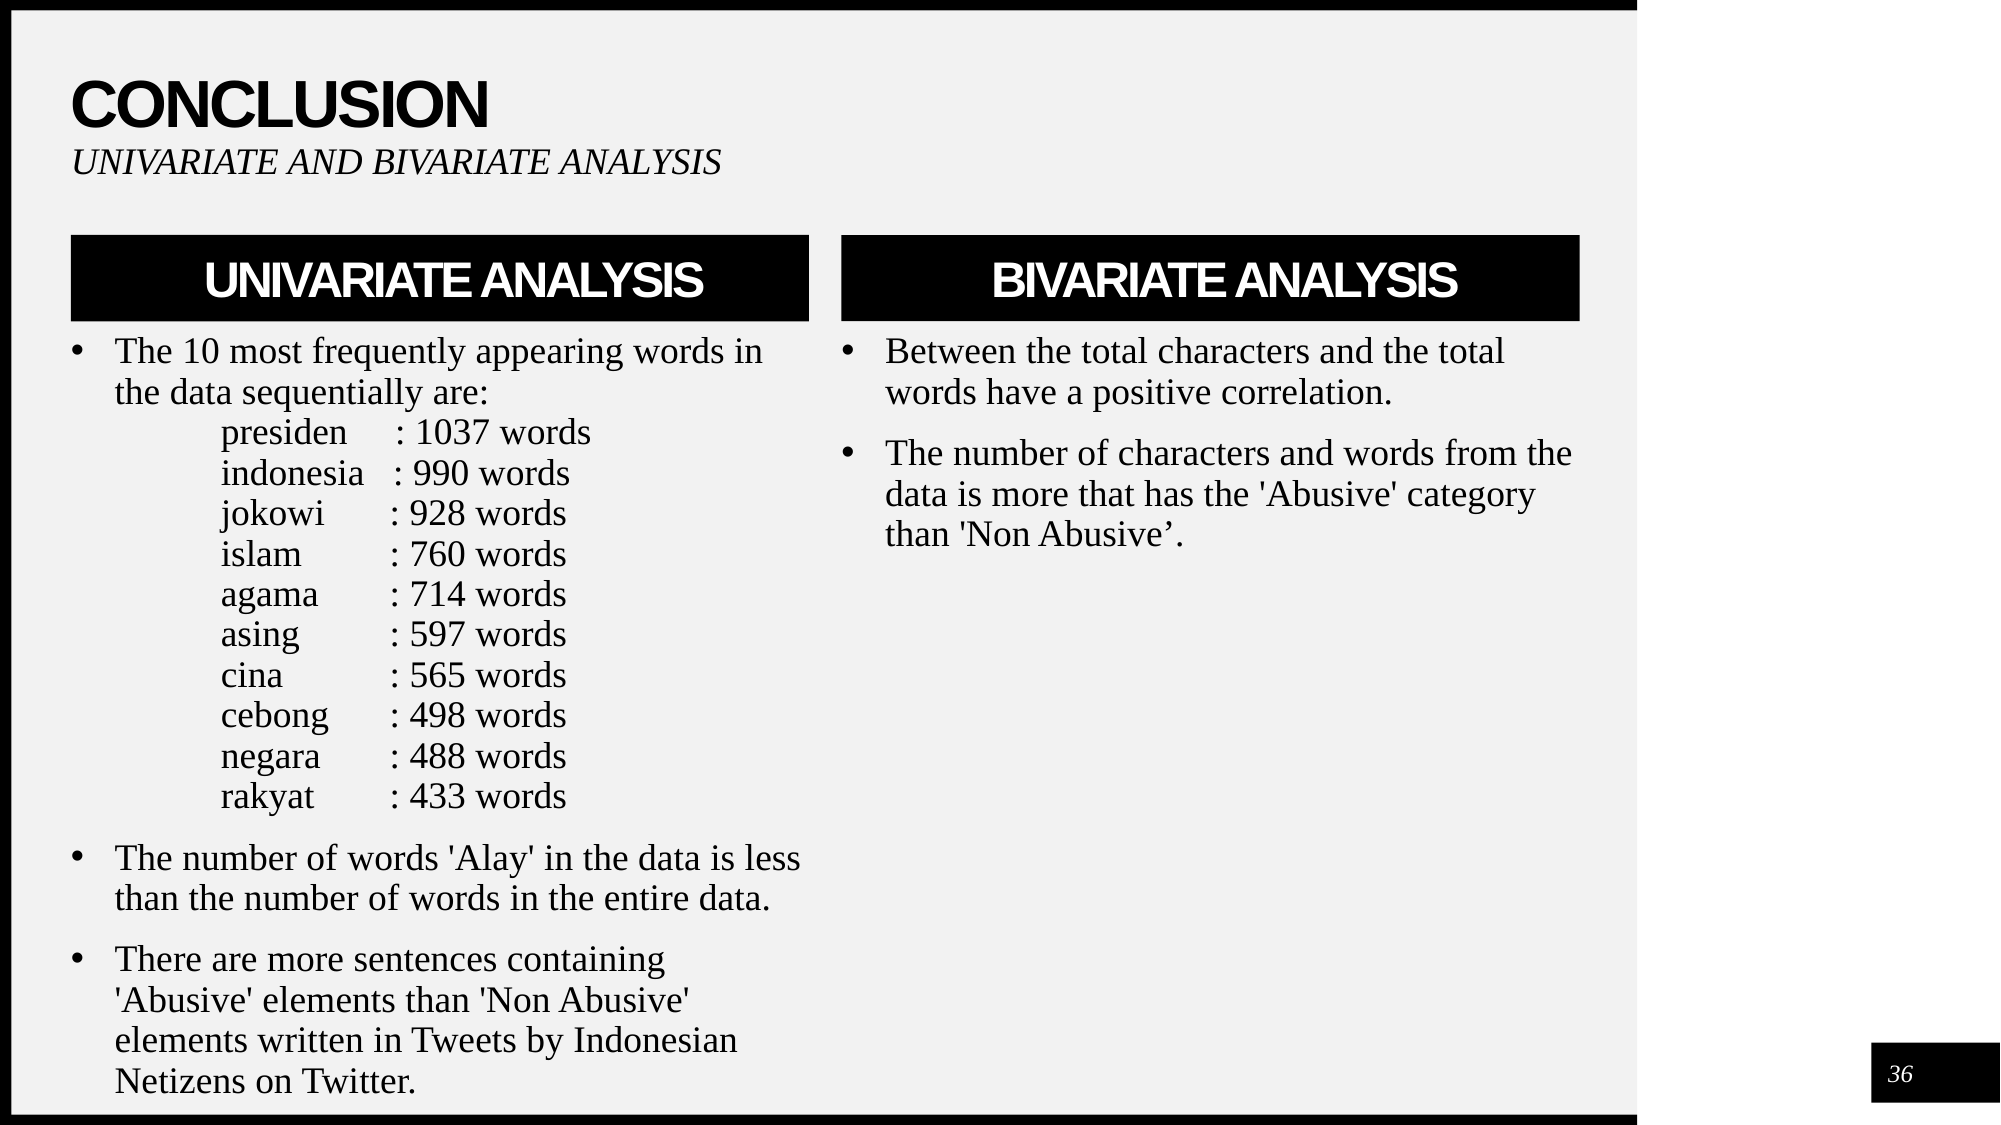

# conclusion
UNIVARIATE AND BIVARIATE ANALYSIS
UNIVARIATE ANALYSIS
BIVARIATE ANALYSIS
The 10 most frequently appearing words in the data sequentially are:
	presiden     : 1037 words
	indonesia   : 990 words
 	jokowi 	  : 928 words
 	islam	  : 760 words
	agama	  : 714 words
	asing	  : 597 words
	cina	  : 565 words
	cebong	  : 498 words
	negara	  : 488 words
 	rakyat	  : 433 words
The number of words 'Alay' in the data is less than the number of words in the entire data.
There are more sentences containing 'Abusive' elements than 'Non Abusive' elements written in Tweets by Indonesian Netizens on Twitter.
Between the total characters and the total words have a positive correlation.
The number of characters and words from the data is more that has the 'Abusive' category than 'Non Abusive’.

36